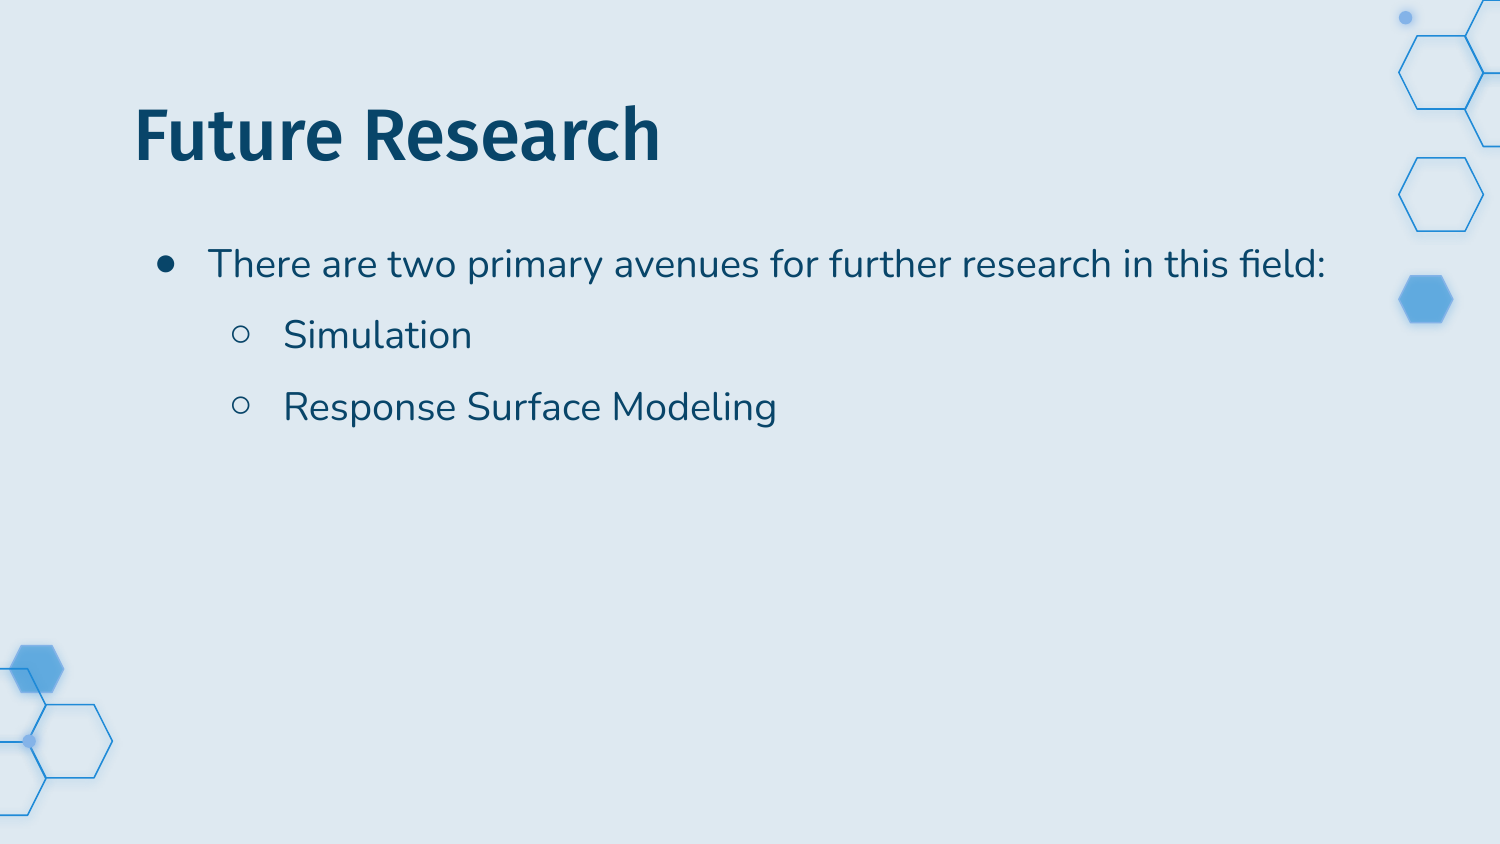

# Future Research
There are two primary avenues for further research in this field:
Simulation
Response Surface Modeling